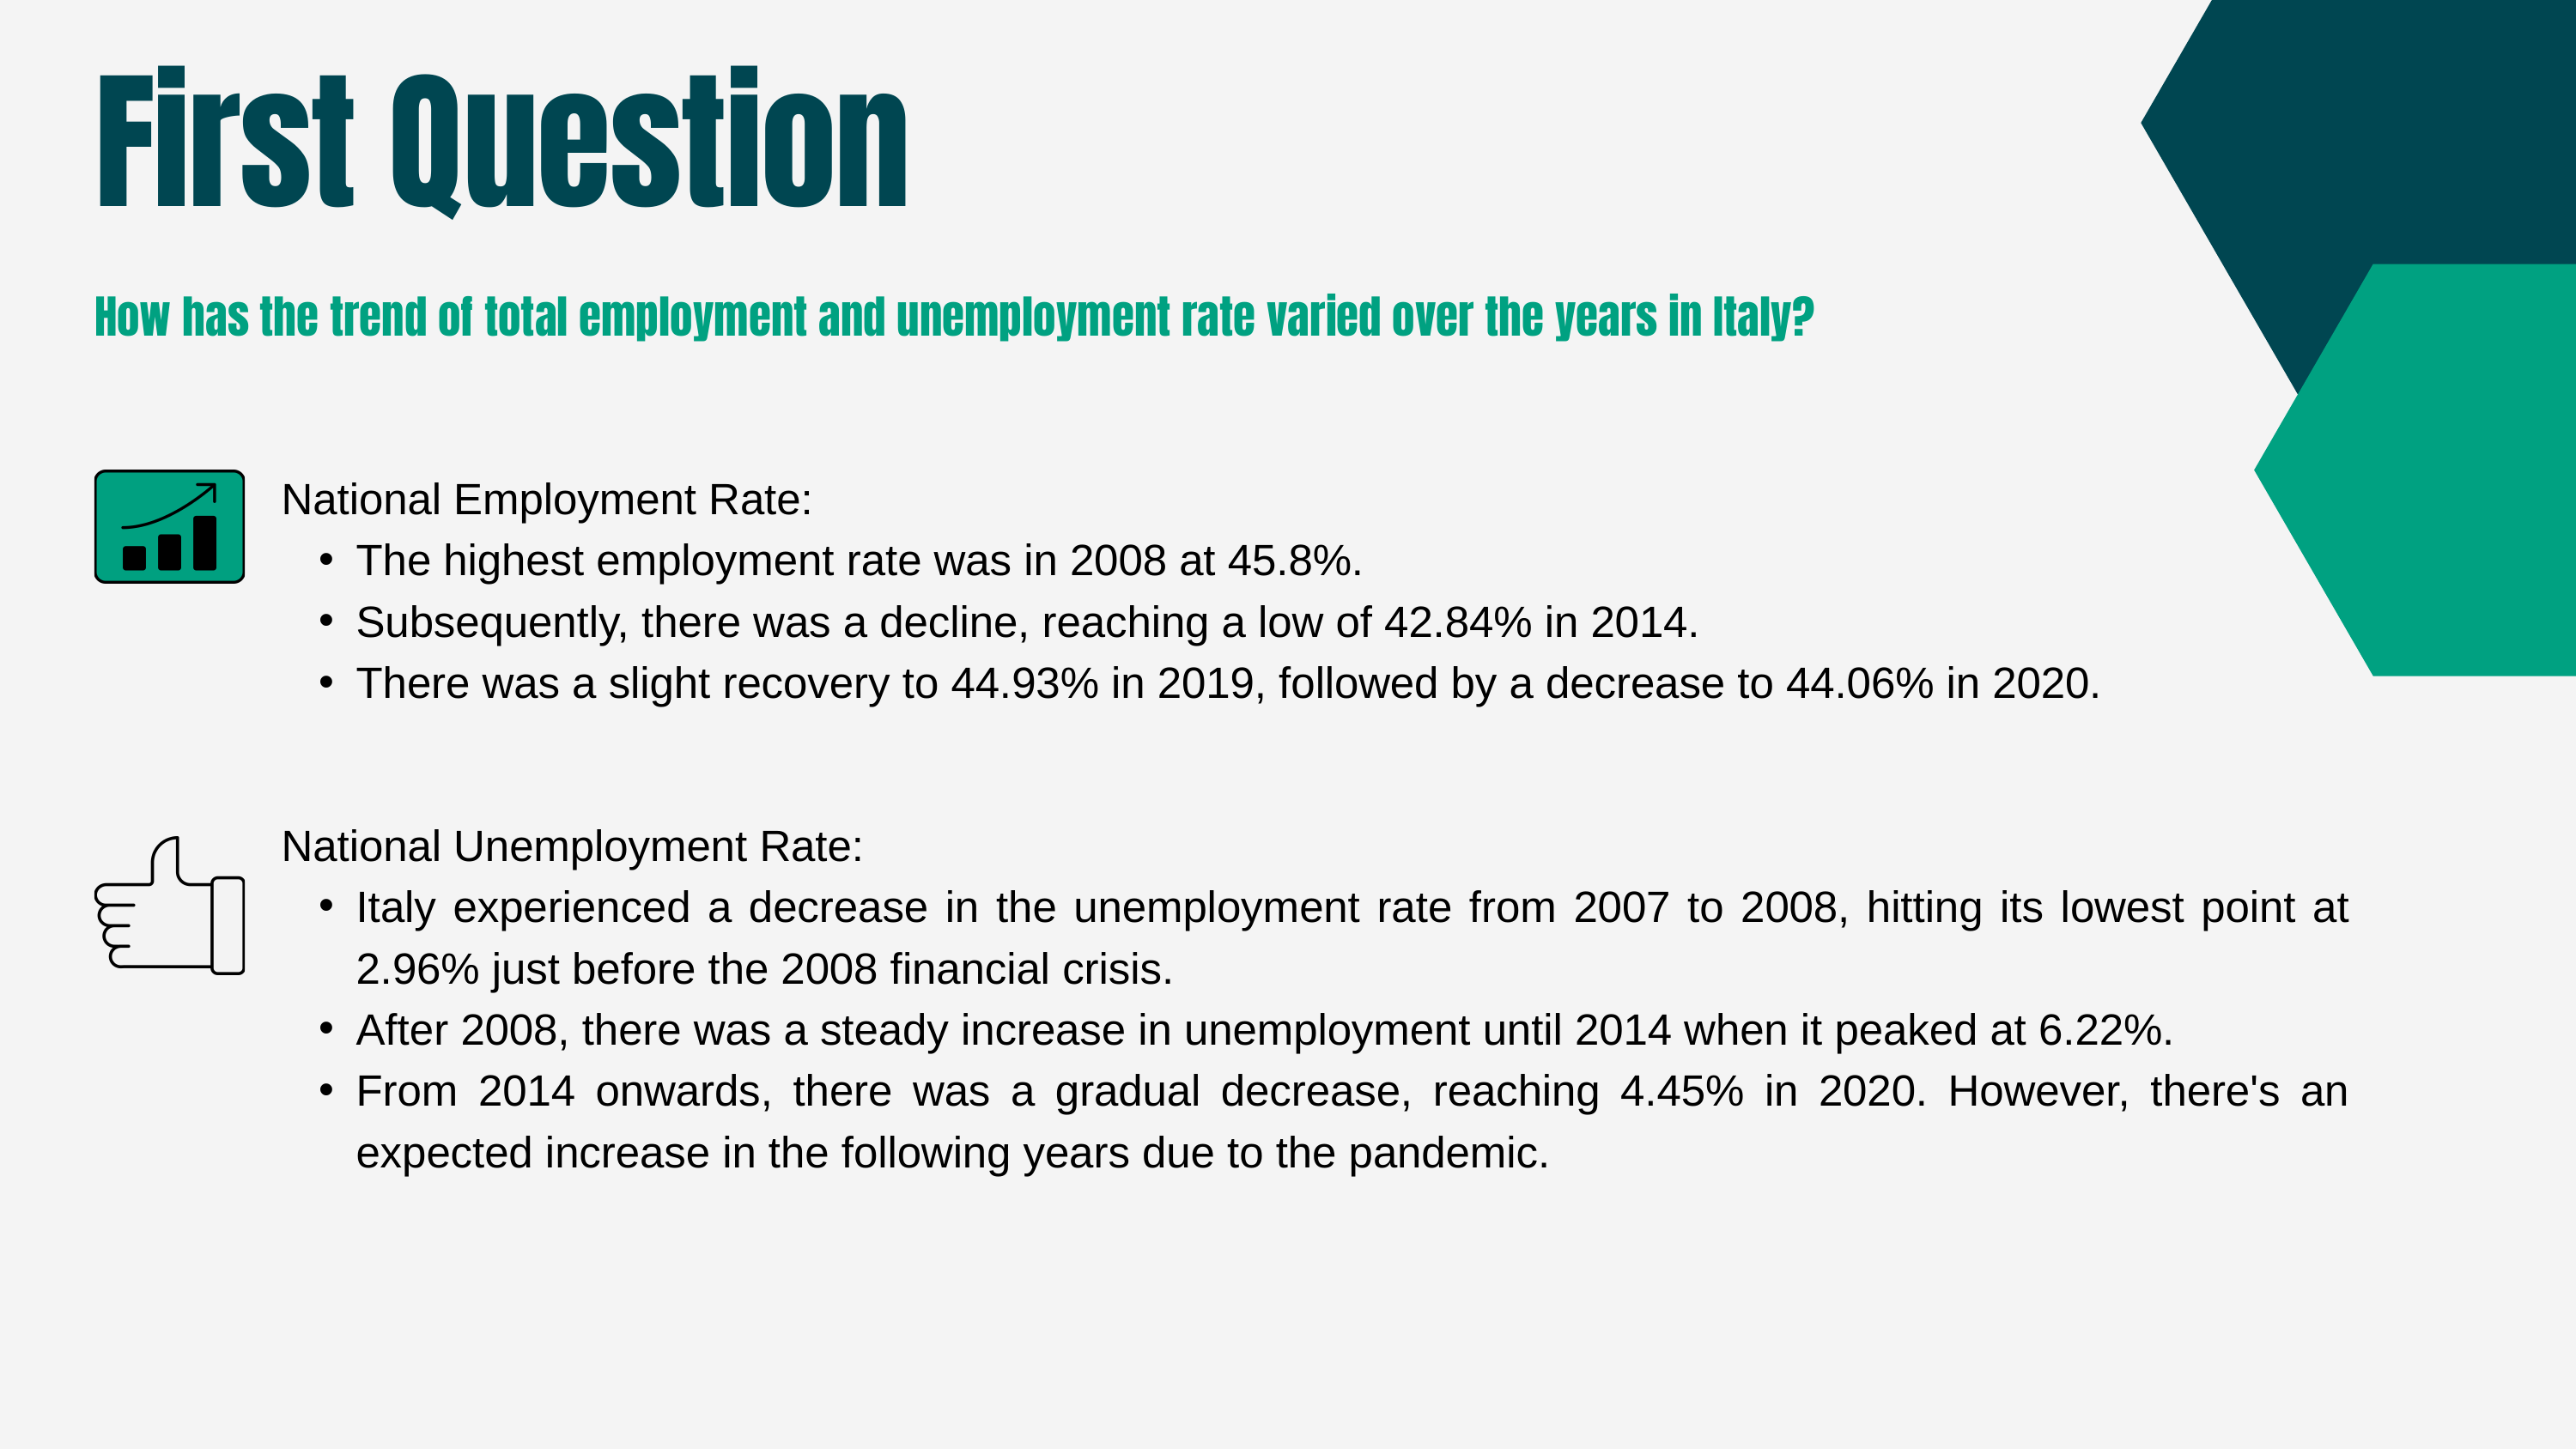

First Question

How has the trend of total employment and unemployment rate varied over the years in Italy?
National Employment Rate:
The highest employment rate was in 2008 at 45.8%.
Subsequently, there was a decline, reaching a low of 42.84% in 2014.
There was a slight recovery to 44.93% in 2019, followed by a decrease to 44.06% in 2020.

National Unemployment Rate:
Italy experienced a decrease in the unemployment rate from 2007 to 2008, hitting its lowest point at 2.96% just before the 2008 financial crisis.
After 2008, there was a steady increase in unemployment until 2014 when it peaked at 6.22%.
From 2014 onwards, there was a gradual decrease, reaching 4.45% in 2020. However, there's an expected increase in the following years due to the pandemic.